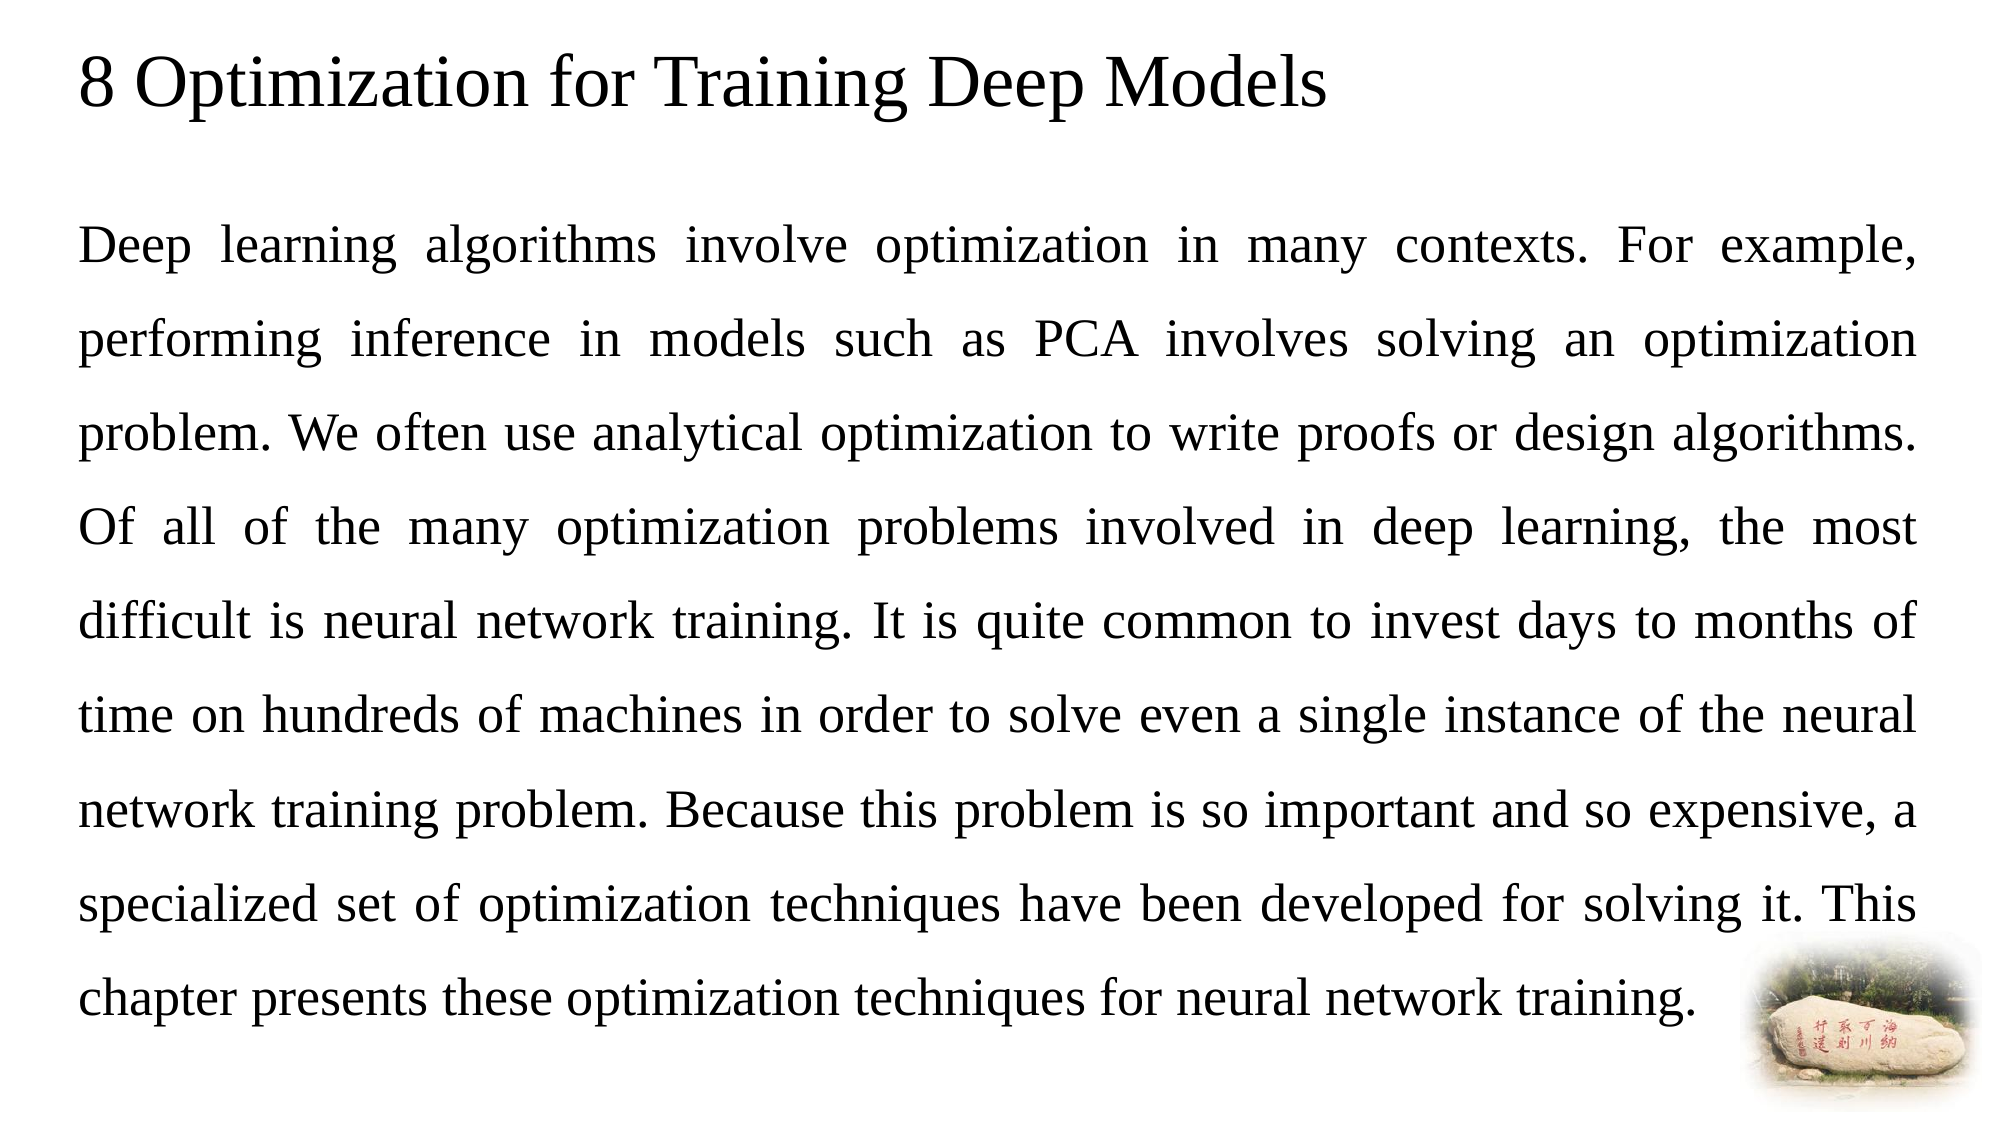

# 8 Optimization for Training Deep Models
Deep learning algorithms involve optimization in many contexts. For example, performing inference in models such as PCA involves solving an optimization problem. We often use analytical optimization to write proofs or design algorithms. Of all of the many optimization problems involved in deep learning, the most difficult is neural network training. It is quite common to invest days to months of time on hundreds of machines in order to solve even a single instance of the neural network training problem. Because this problem is so important and so expensive, a specialized set of optimization techniques have been developed for solving it. This chapter presents these optimization techniques for neural network training.